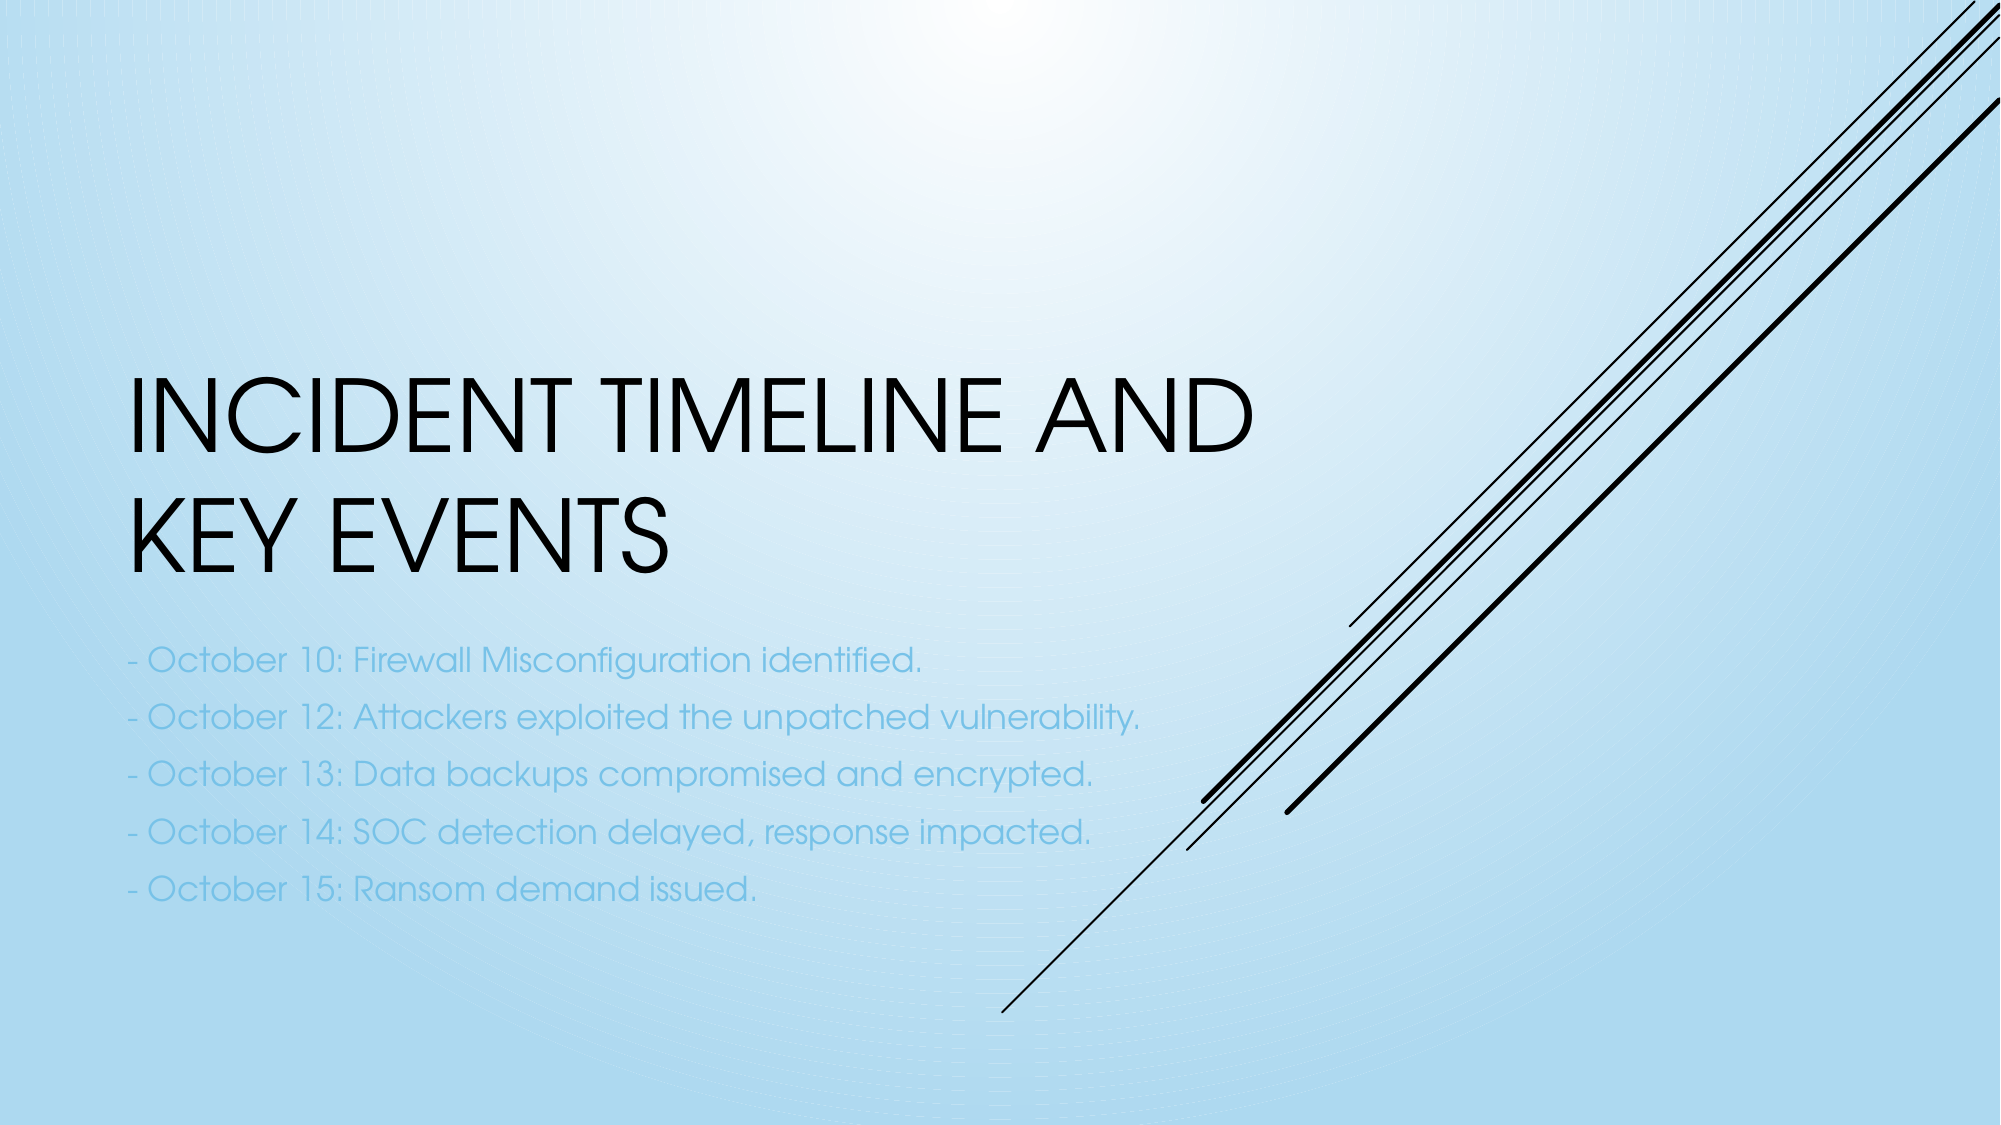

# Incident Timeline and Key Events
- October 10: Firewall Misconfiguration identified.
- October 12: Attackers exploited the unpatched vulnerability.
- October 13: Data backups compromised and encrypted.
- October 14: SOC detection delayed, response impacted.
- October 15: Ransom demand issued.